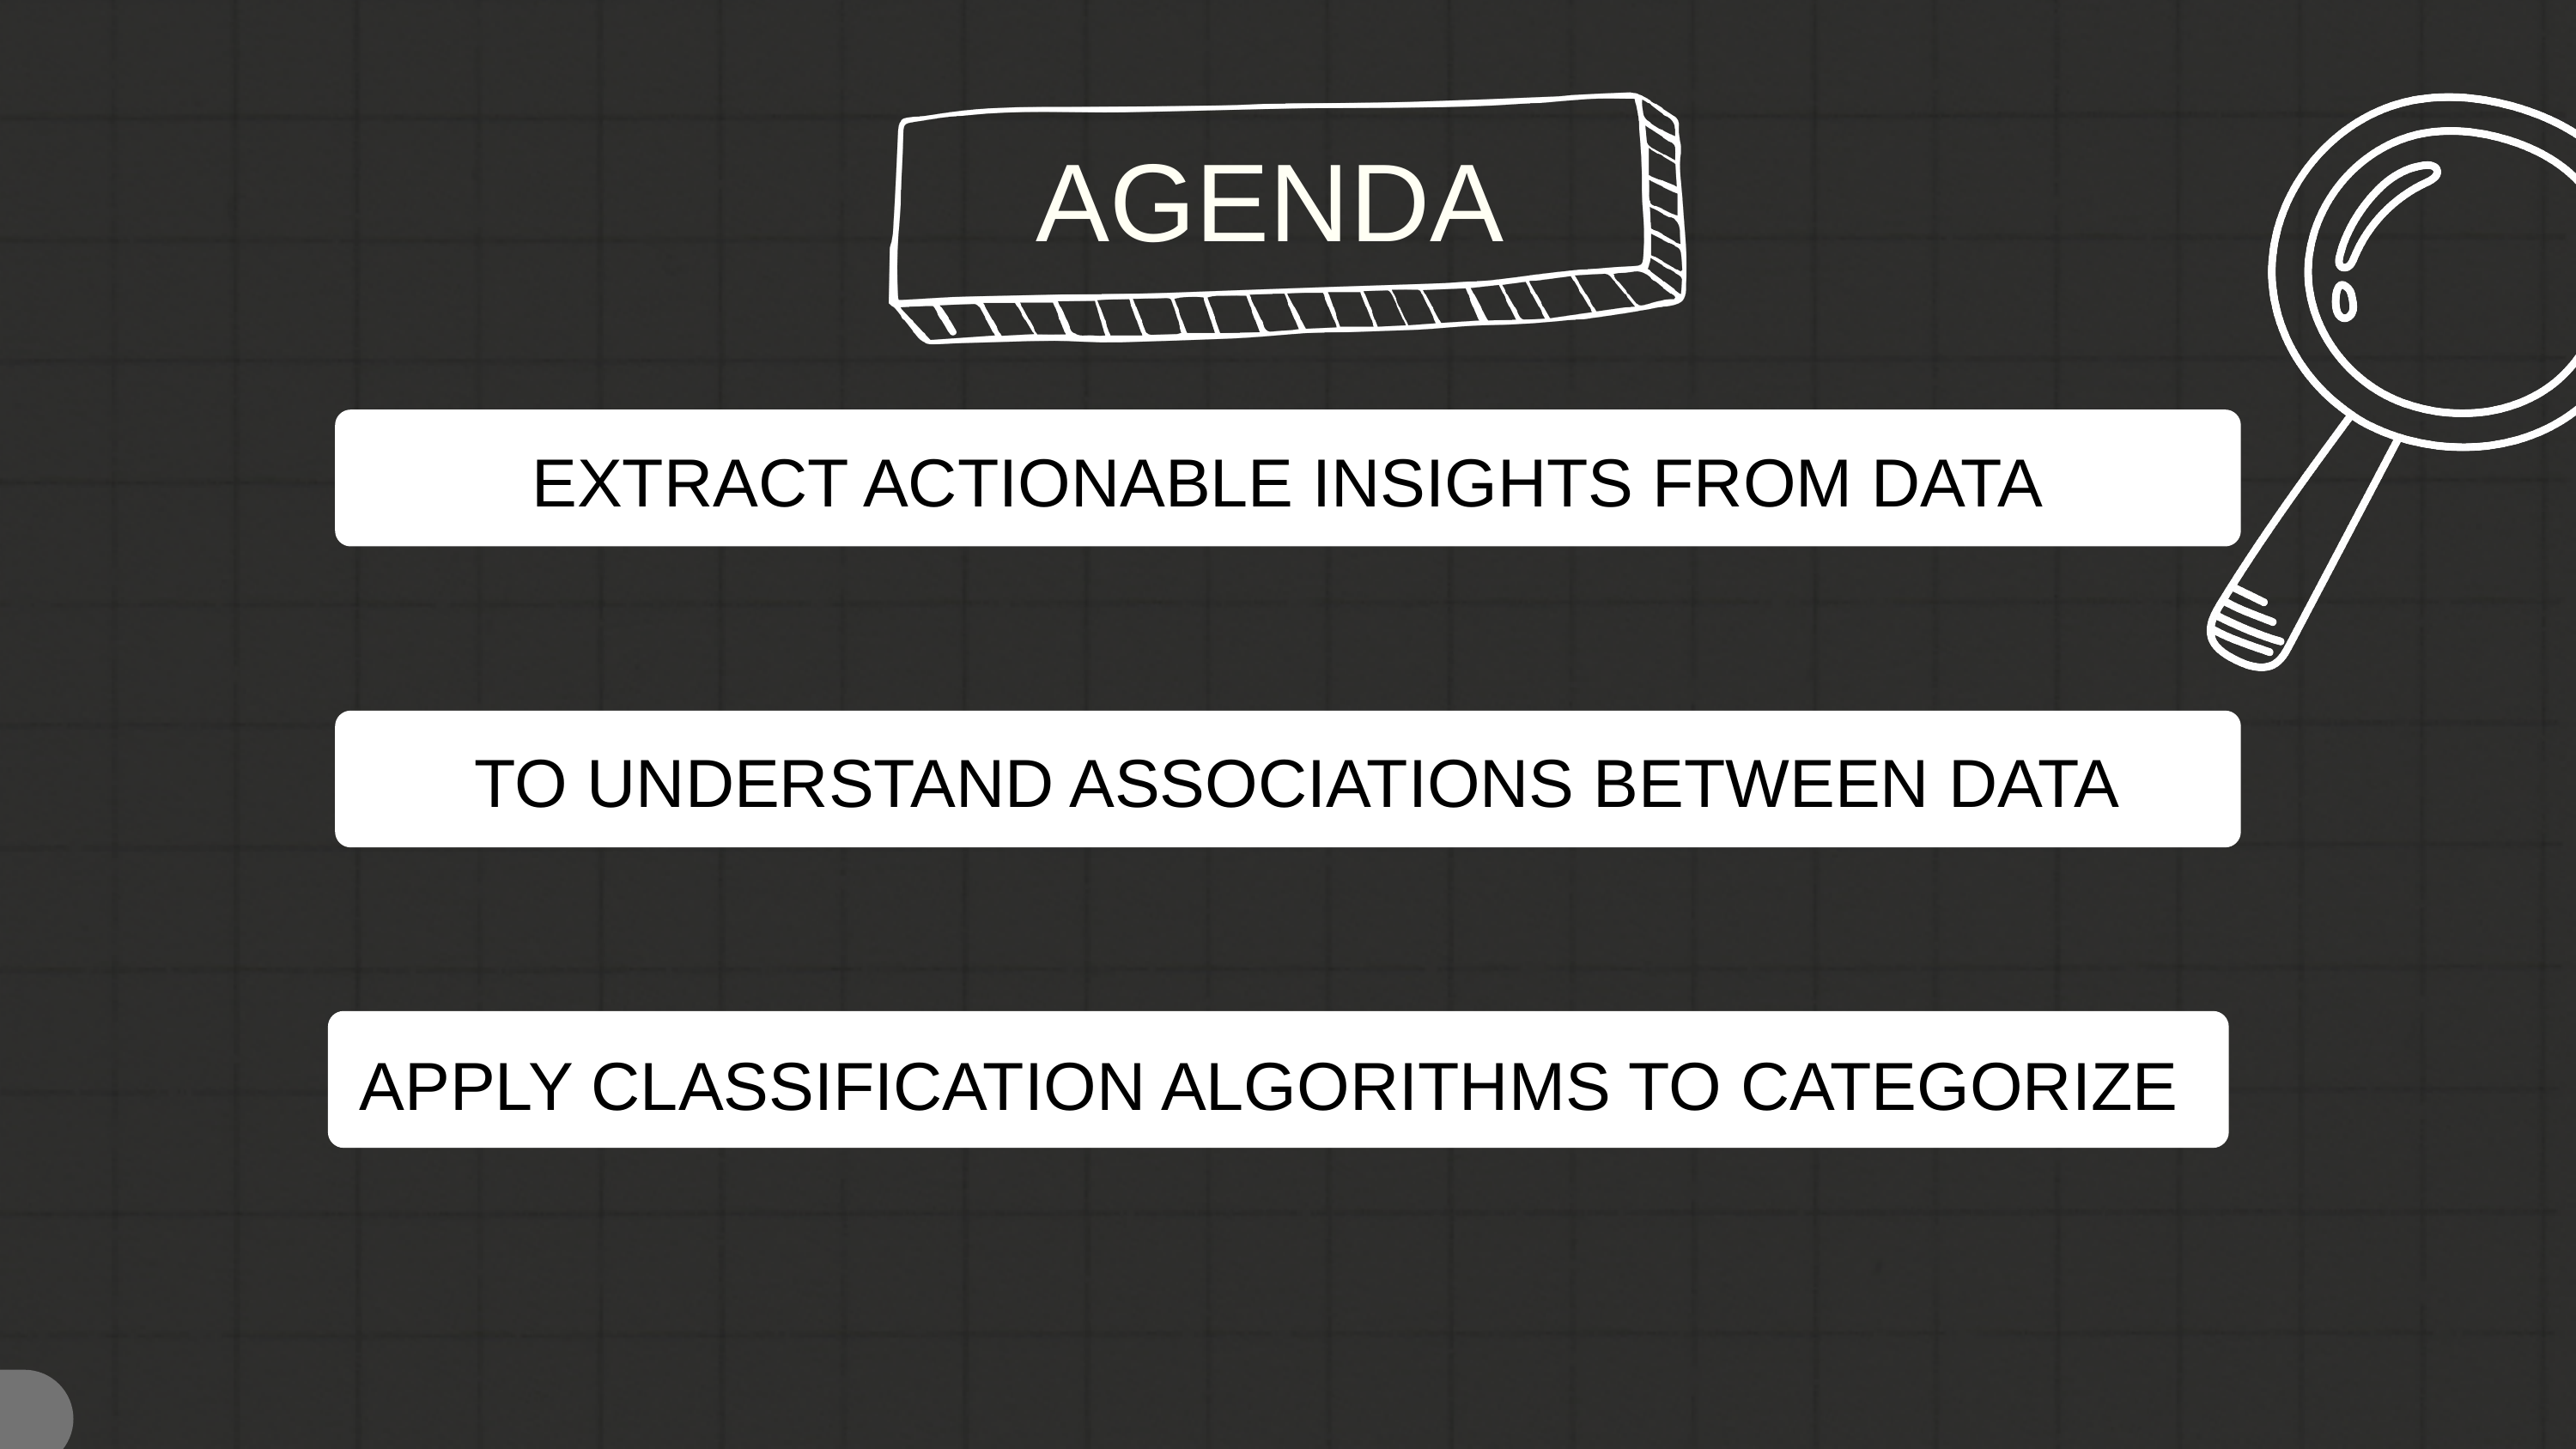

AGENDA

EXTRACT ACTIONABLE INSIGHTS FROM DATA

 TO UNDERSTAND ASSOCIATIONS BETWEEN DATA

APPLY CLASSIFICATION ALGORITHMS TO CATEGORIZE